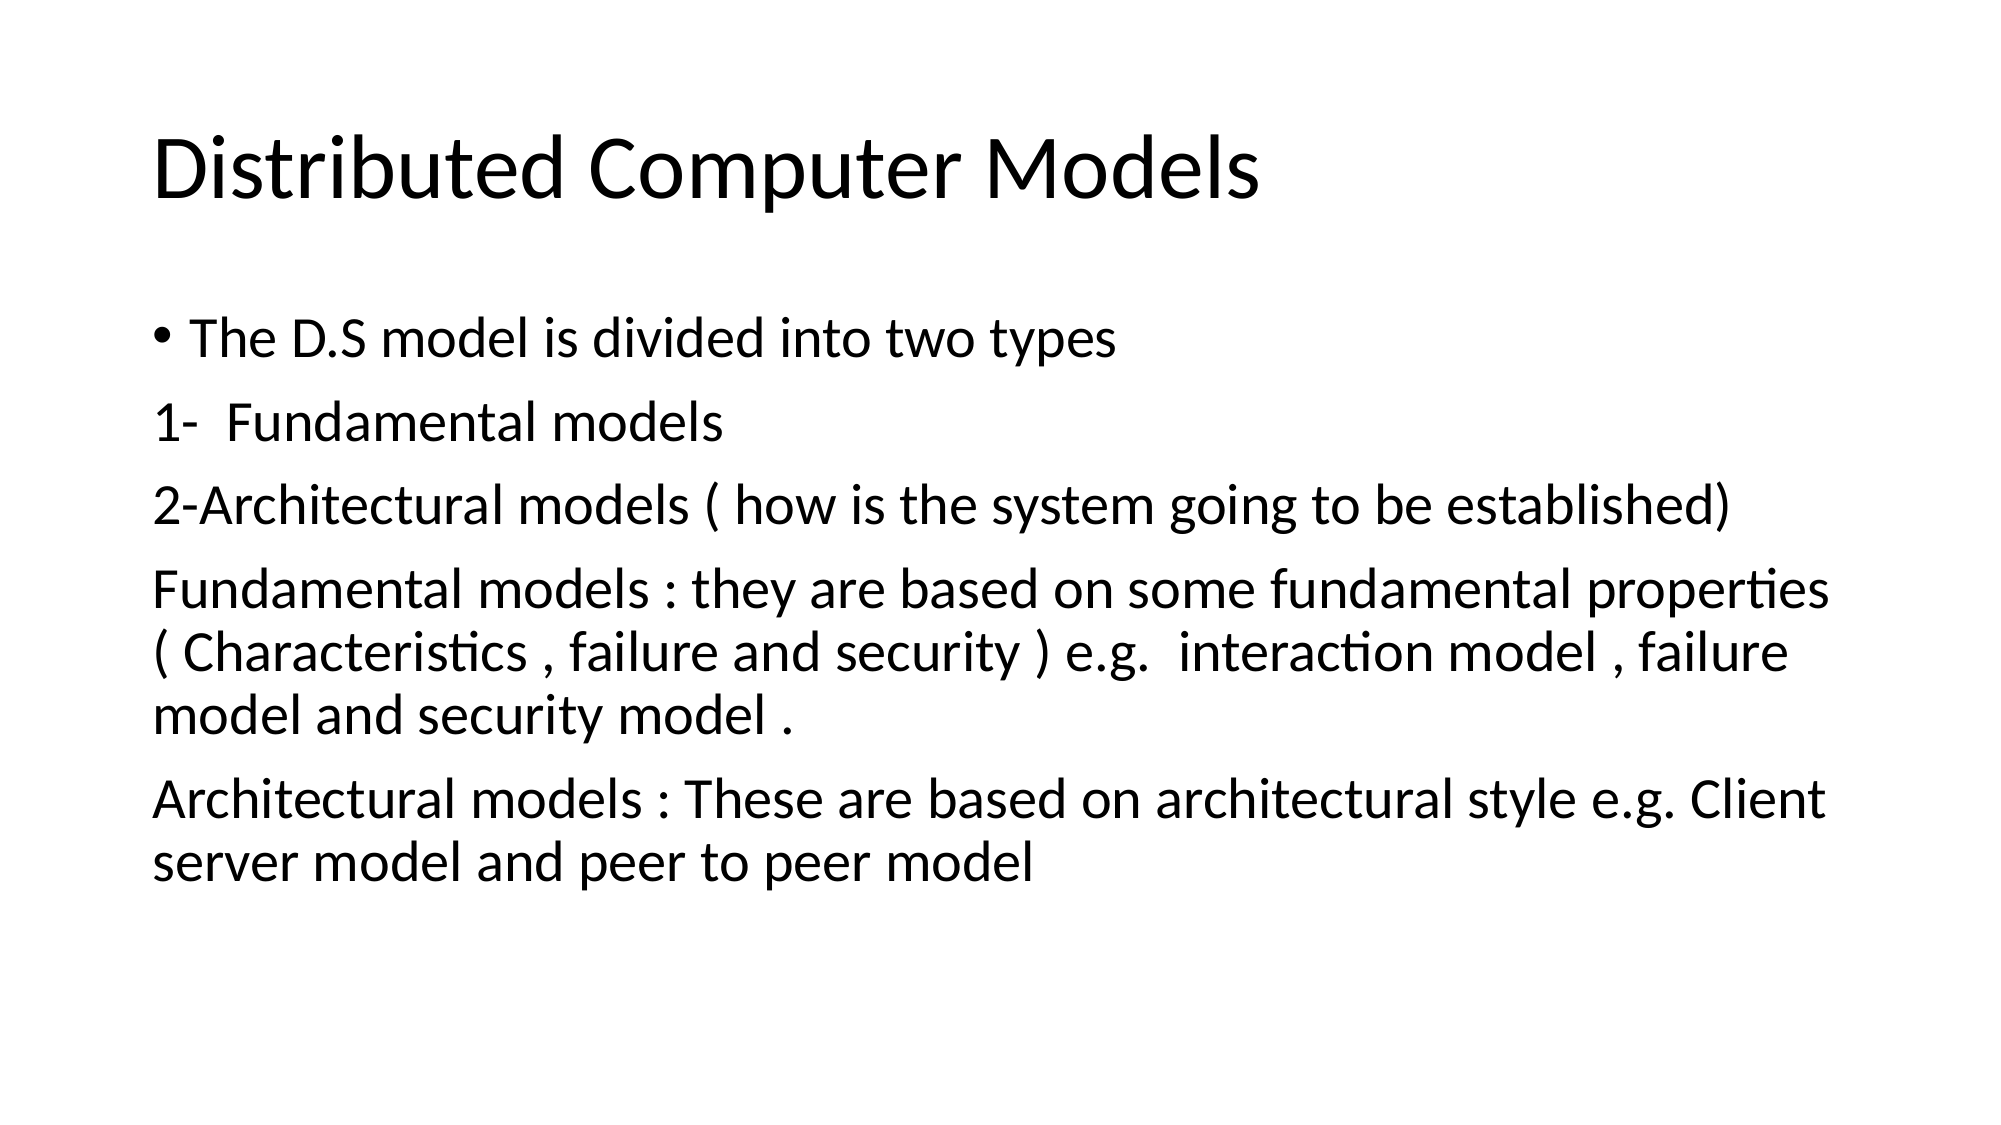

# Distributed Computer Models
The D.S model is divided into two types
1-  Fundamental models
2-Architectural models ( how is the system going to be established)
Fundamental models : they are based on some fundamental properties ( Characteristics , failure and security ) e.g.  interaction model , failure model and security model .
Architectural models : These are based on architectural style e.g. Client server model and peer to peer model